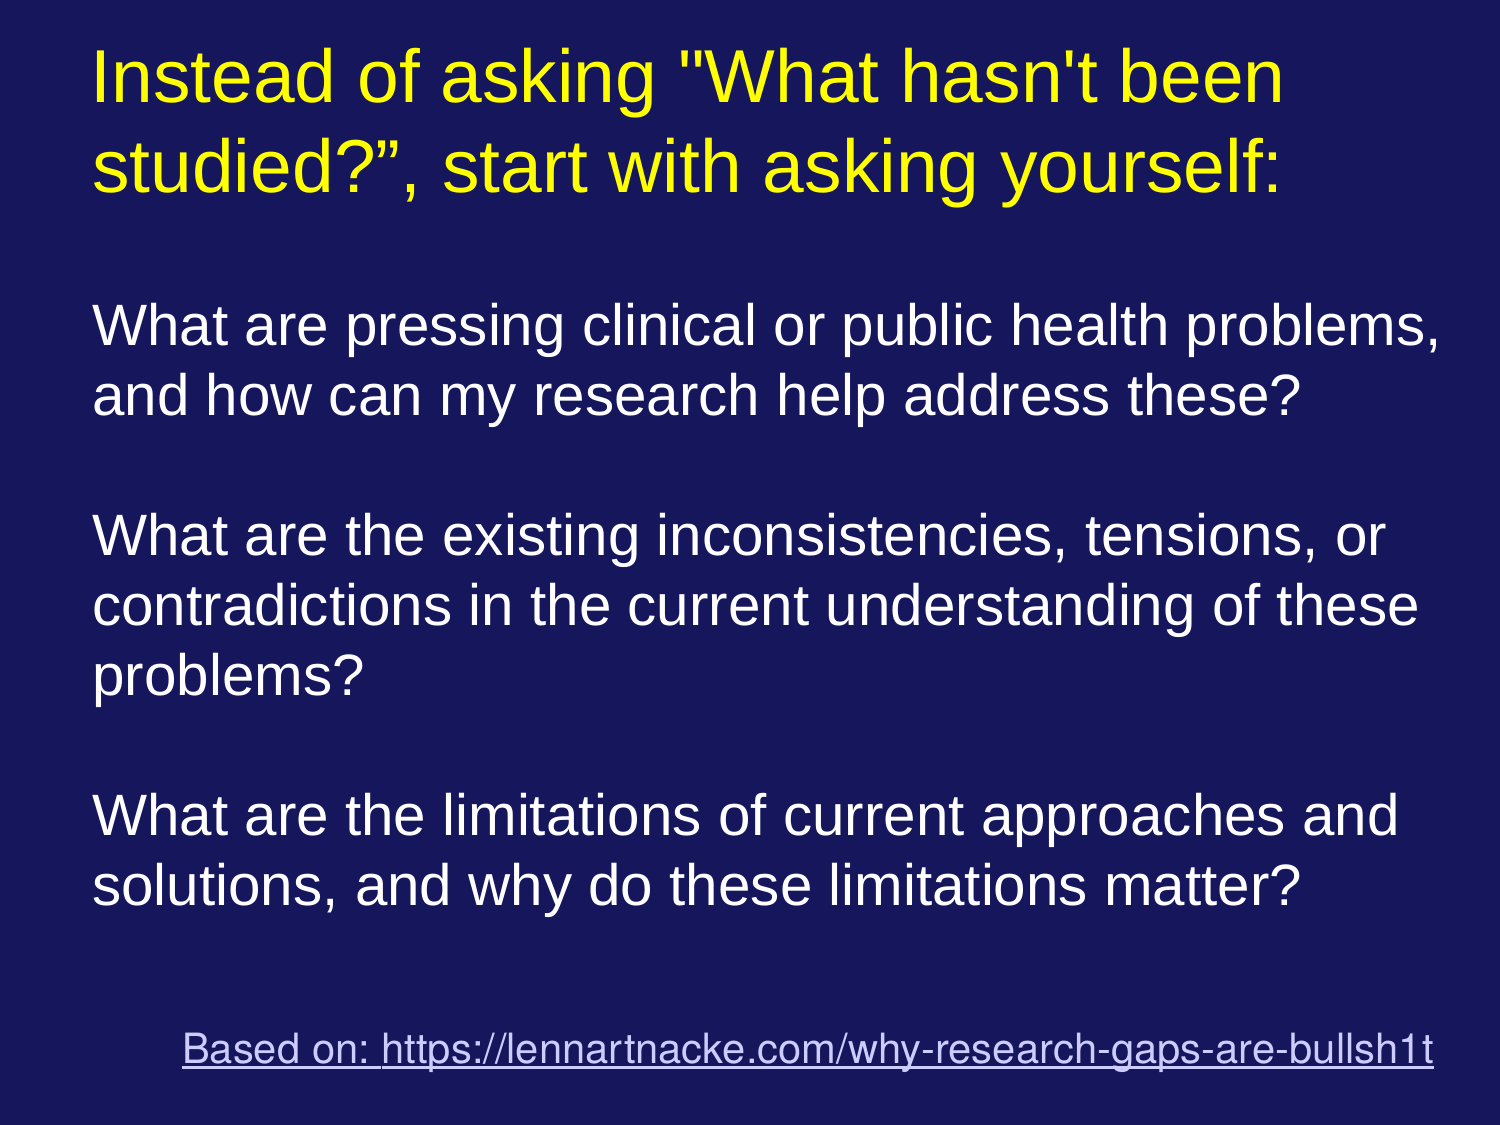

# Instead of asking "What hasn't been studied?”, start with asking yourself: What are pressing clinical or public health problems, and how can my research help address these? What are the existing inconsistencies, tensions, or contradictions in the current understanding of these problems? What are the limitations of current approaches and solutions, and why do these limitations matter?
Based on: https://lennartnacke.com/why-research-gaps-are-bullsh1t